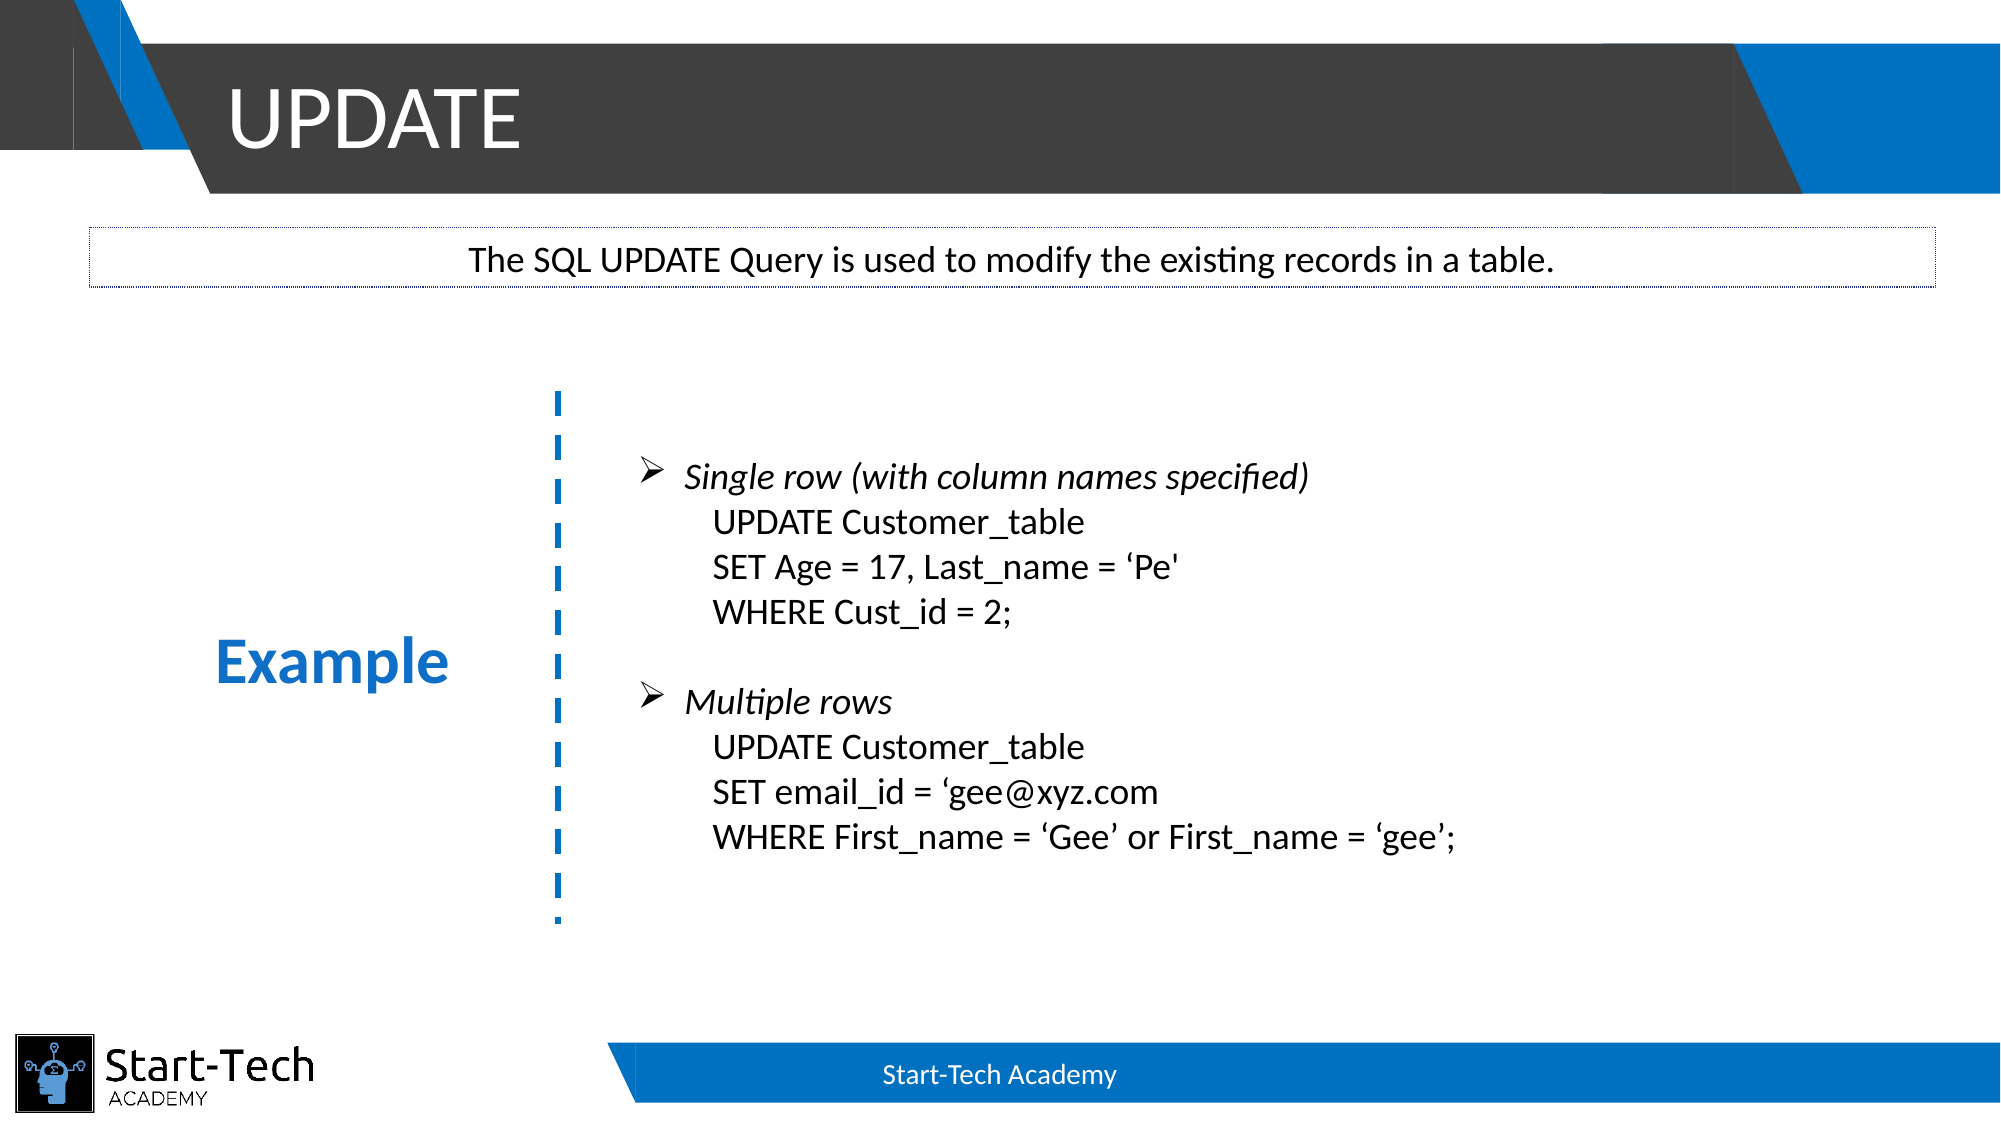

# UPDATE
The SQL UPDATE Query is used to modify the existing records in a table.
Single row (with column names specified)
UPDATE Customer_table
SET Age = 17, Last_name = ‘Pe'
WHERE Cust_id = 2;

Multiple rows
UPDATE Customer_table
SET email_id = ‘gee@xyz.com
WHERE First_name = ‘Gee’ or First_name = ‘gee’;
Example
Start-Tech Academy